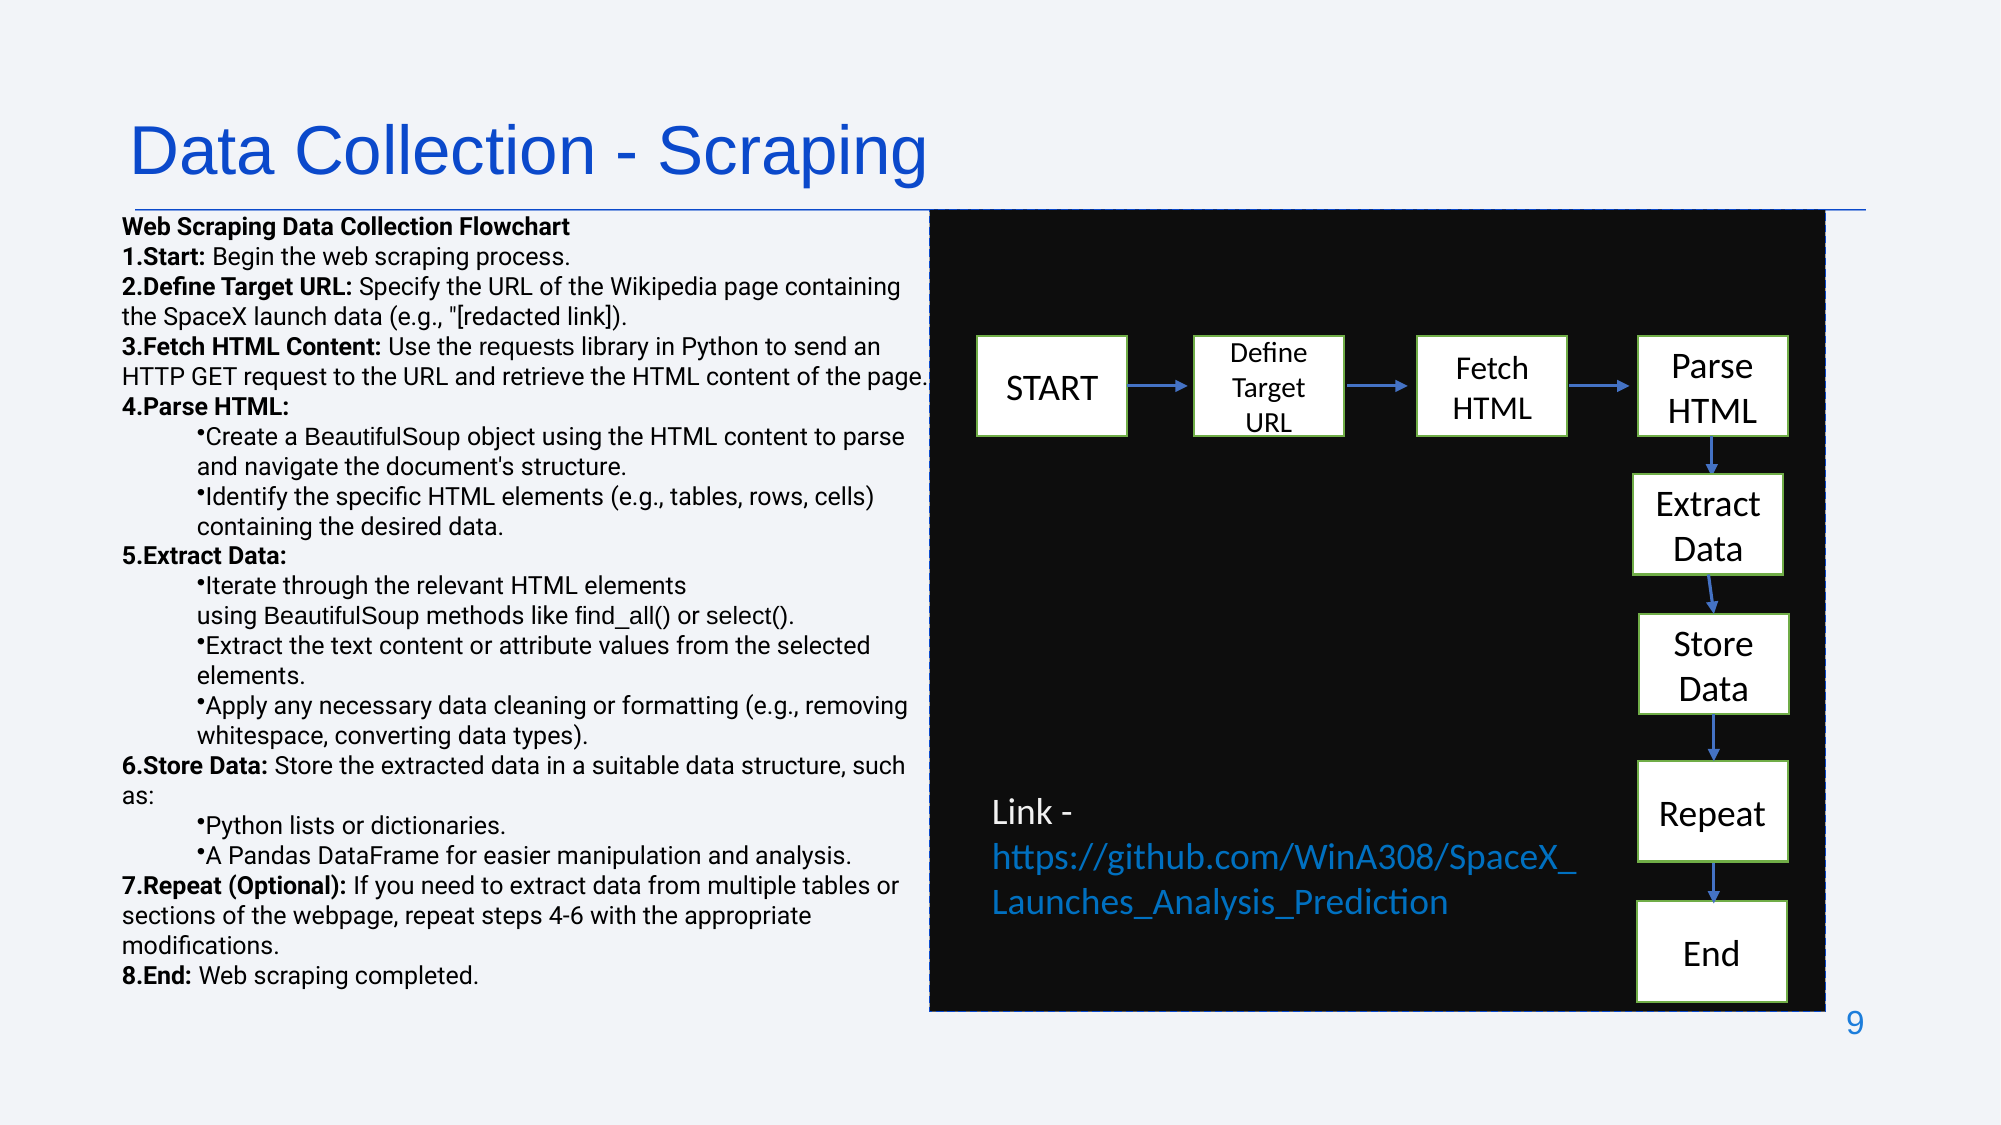

Data Collection - Scraping
Web Scraping Data Collection Flowchart
Start: Begin the web scraping process.
Define Target URL: Specify the URL of the Wikipedia page containing the SpaceX launch data (e.g., "[redacted link]).
Fetch HTML Content: Use the requests library in Python to send an HTTP GET request to the URL and retrieve the HTML content of the page.
Parse HTML:
Create a BeautifulSoup object using the HTML content to parse and navigate the document's structure.
Identify the specific HTML elements (e.g., tables, rows, cells) containing the desired data.
Extract Data:
Iterate through the relevant HTML elements using BeautifulSoup methods like find_all() or select().
Extract the text content or attribute values from the selected elements.
Apply any necessary data cleaning or formatting (e.g., removing whitespace, converting data types).
Store Data: Store the extracted data in a suitable data structure, such as:
Python lists or dictionaries.
A Pandas DataFrame for easier manipulation and analysis.
Repeat (Optional): If you need to extract data from multiple tables or sections of the webpage, repeat steps 4-6 with the appropriate modifications.
End: Web scraping completed.

START
Define Target URL
Fetch HTML
Parse HTML
Extract Data
Store Data
Repeat
Link - https://github.com/WinA308/SpaceX_Launches_Analysis_Prediction

End
9